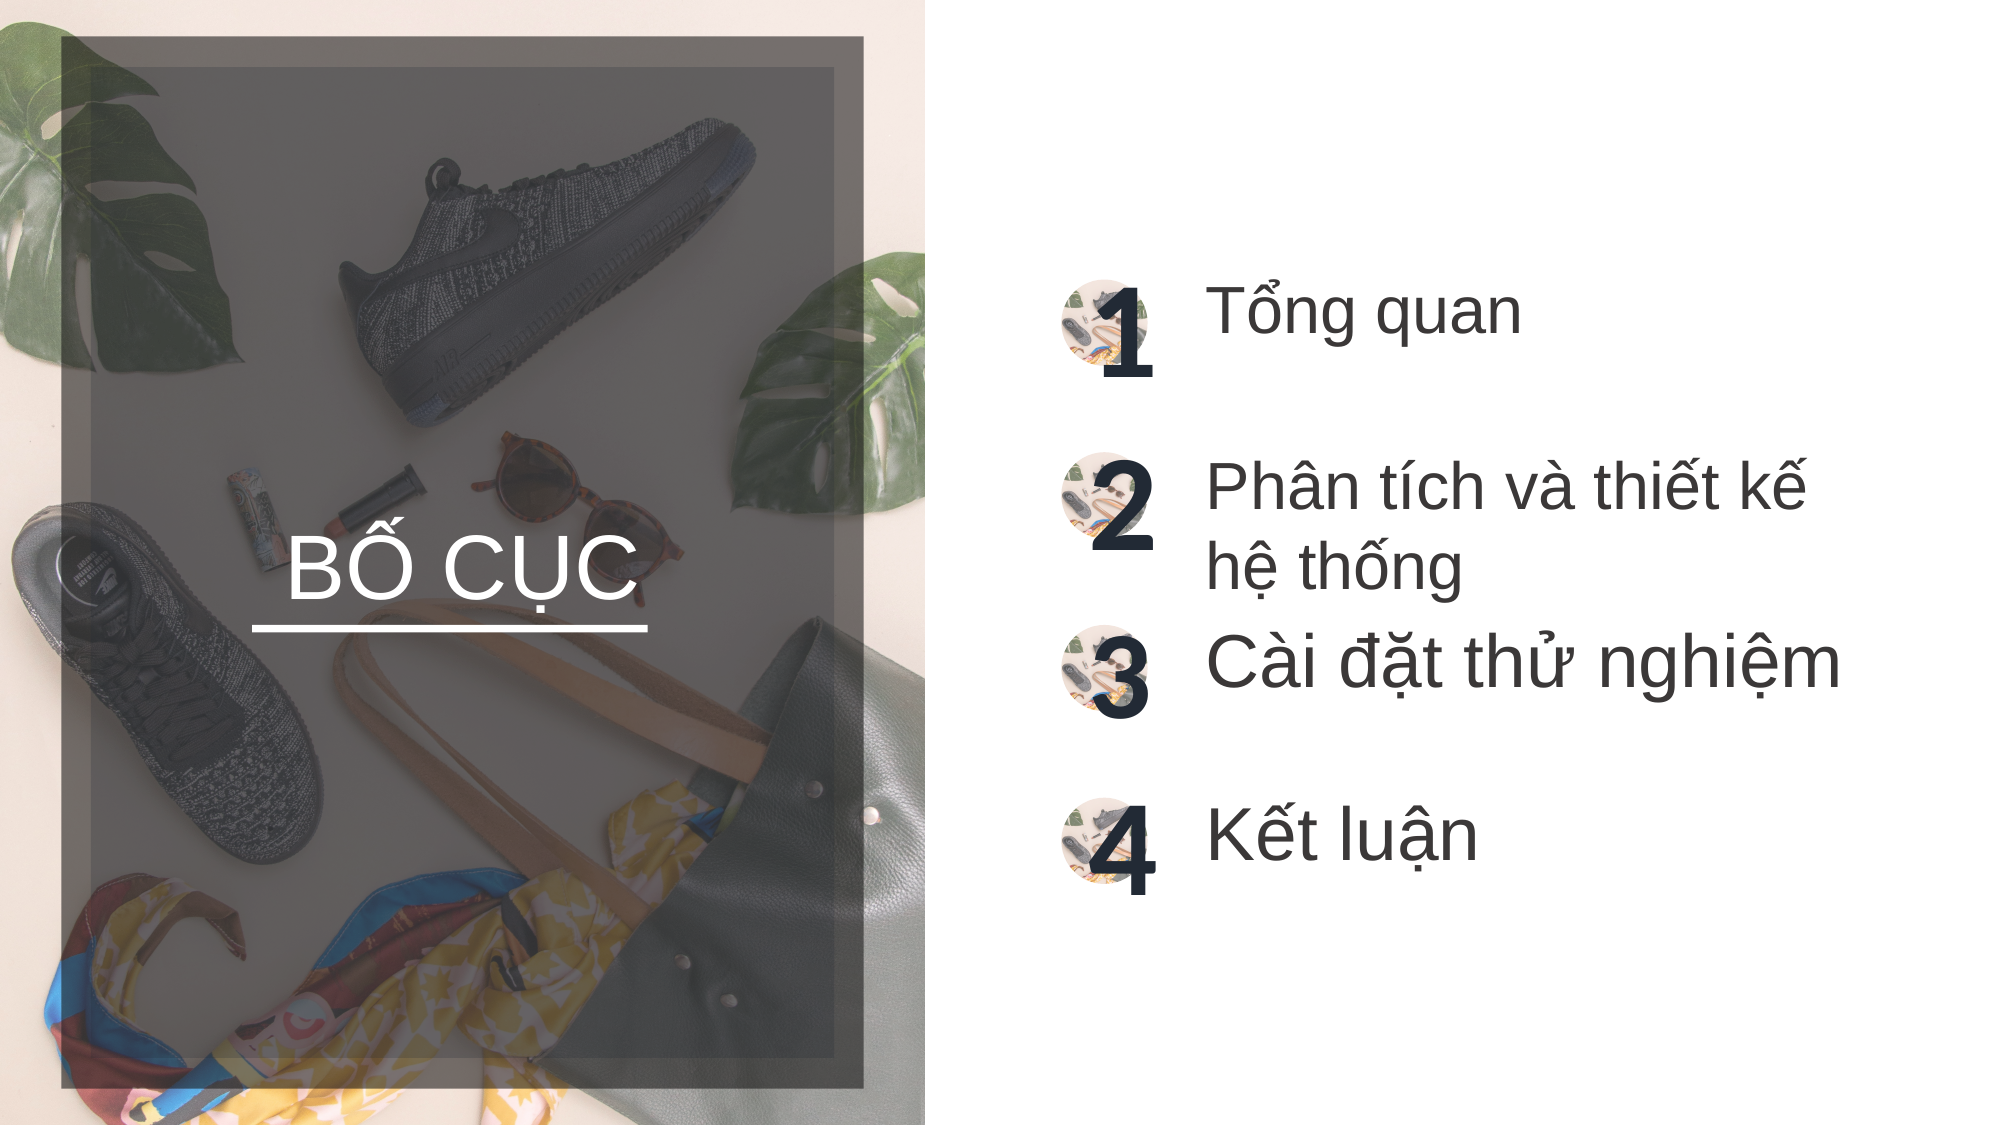

BỐ CỤC
Tổng quan
1
Phân tích và thiết kế hệ thống
2
Cài đặt thử nghiệm
3
Kết luận
4